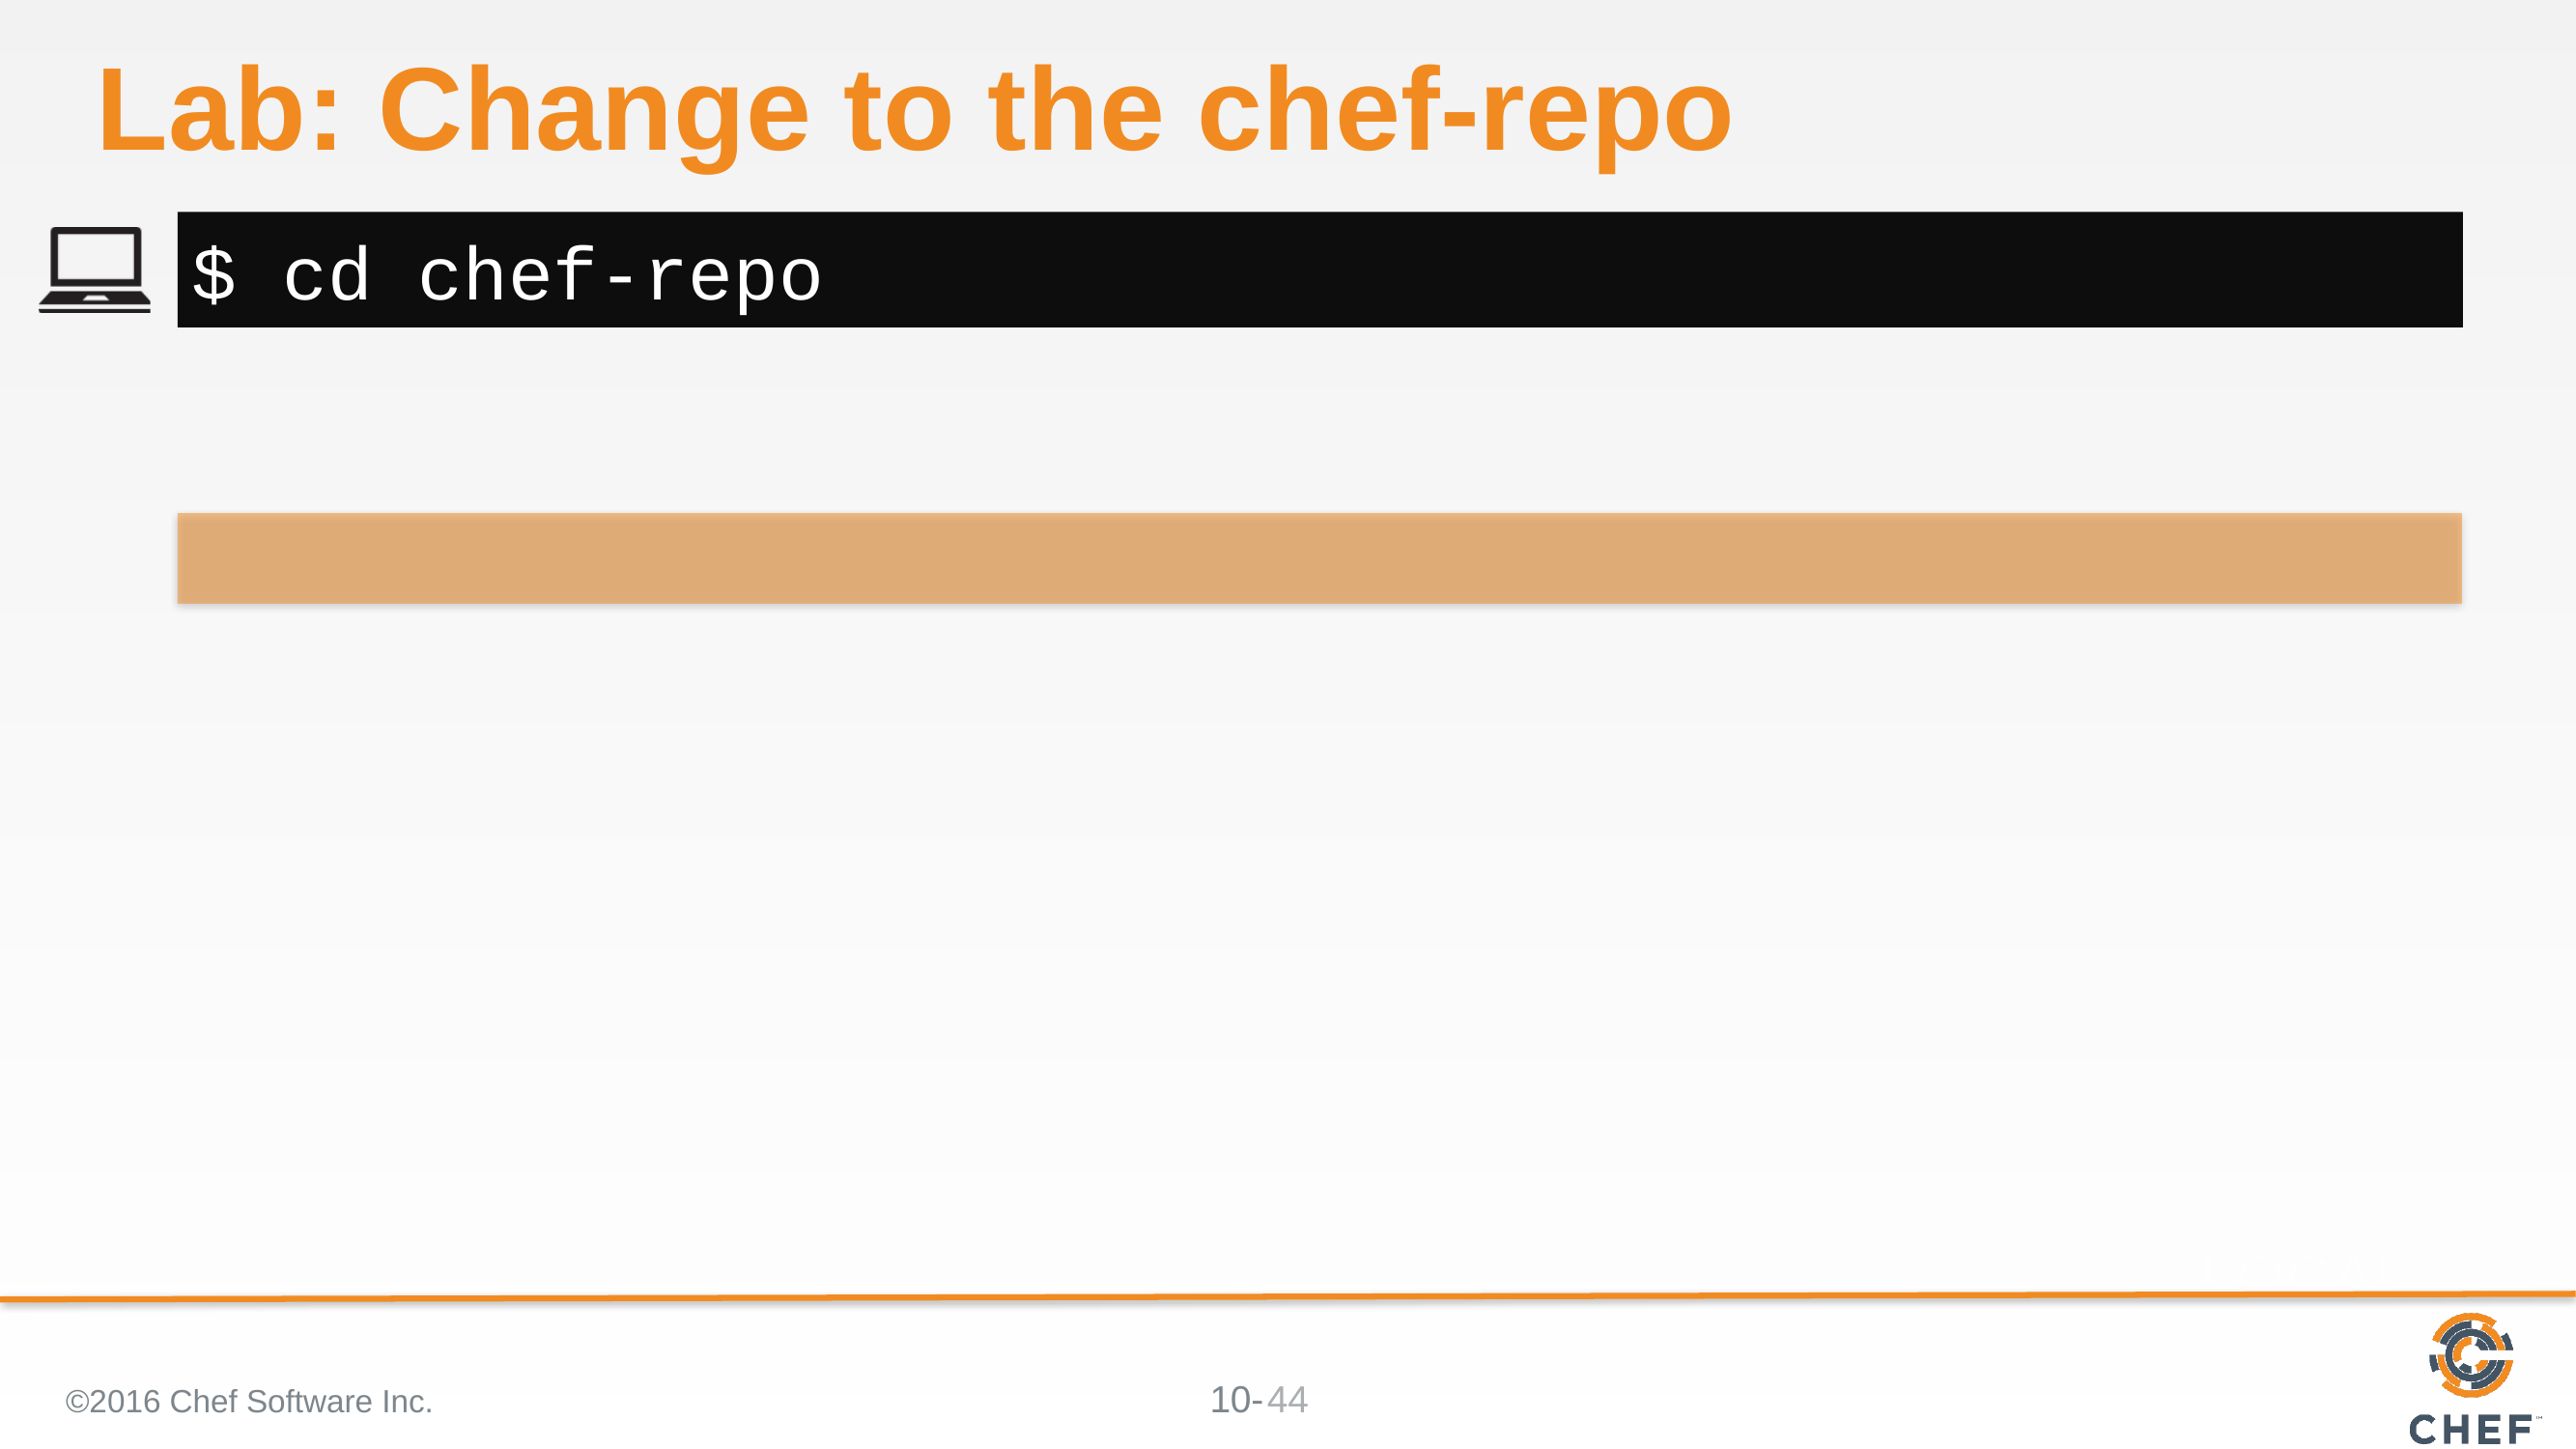

# Lab: Change to the chef-repo
$ cd chef-repo

©2016 Chef Software Inc.
44